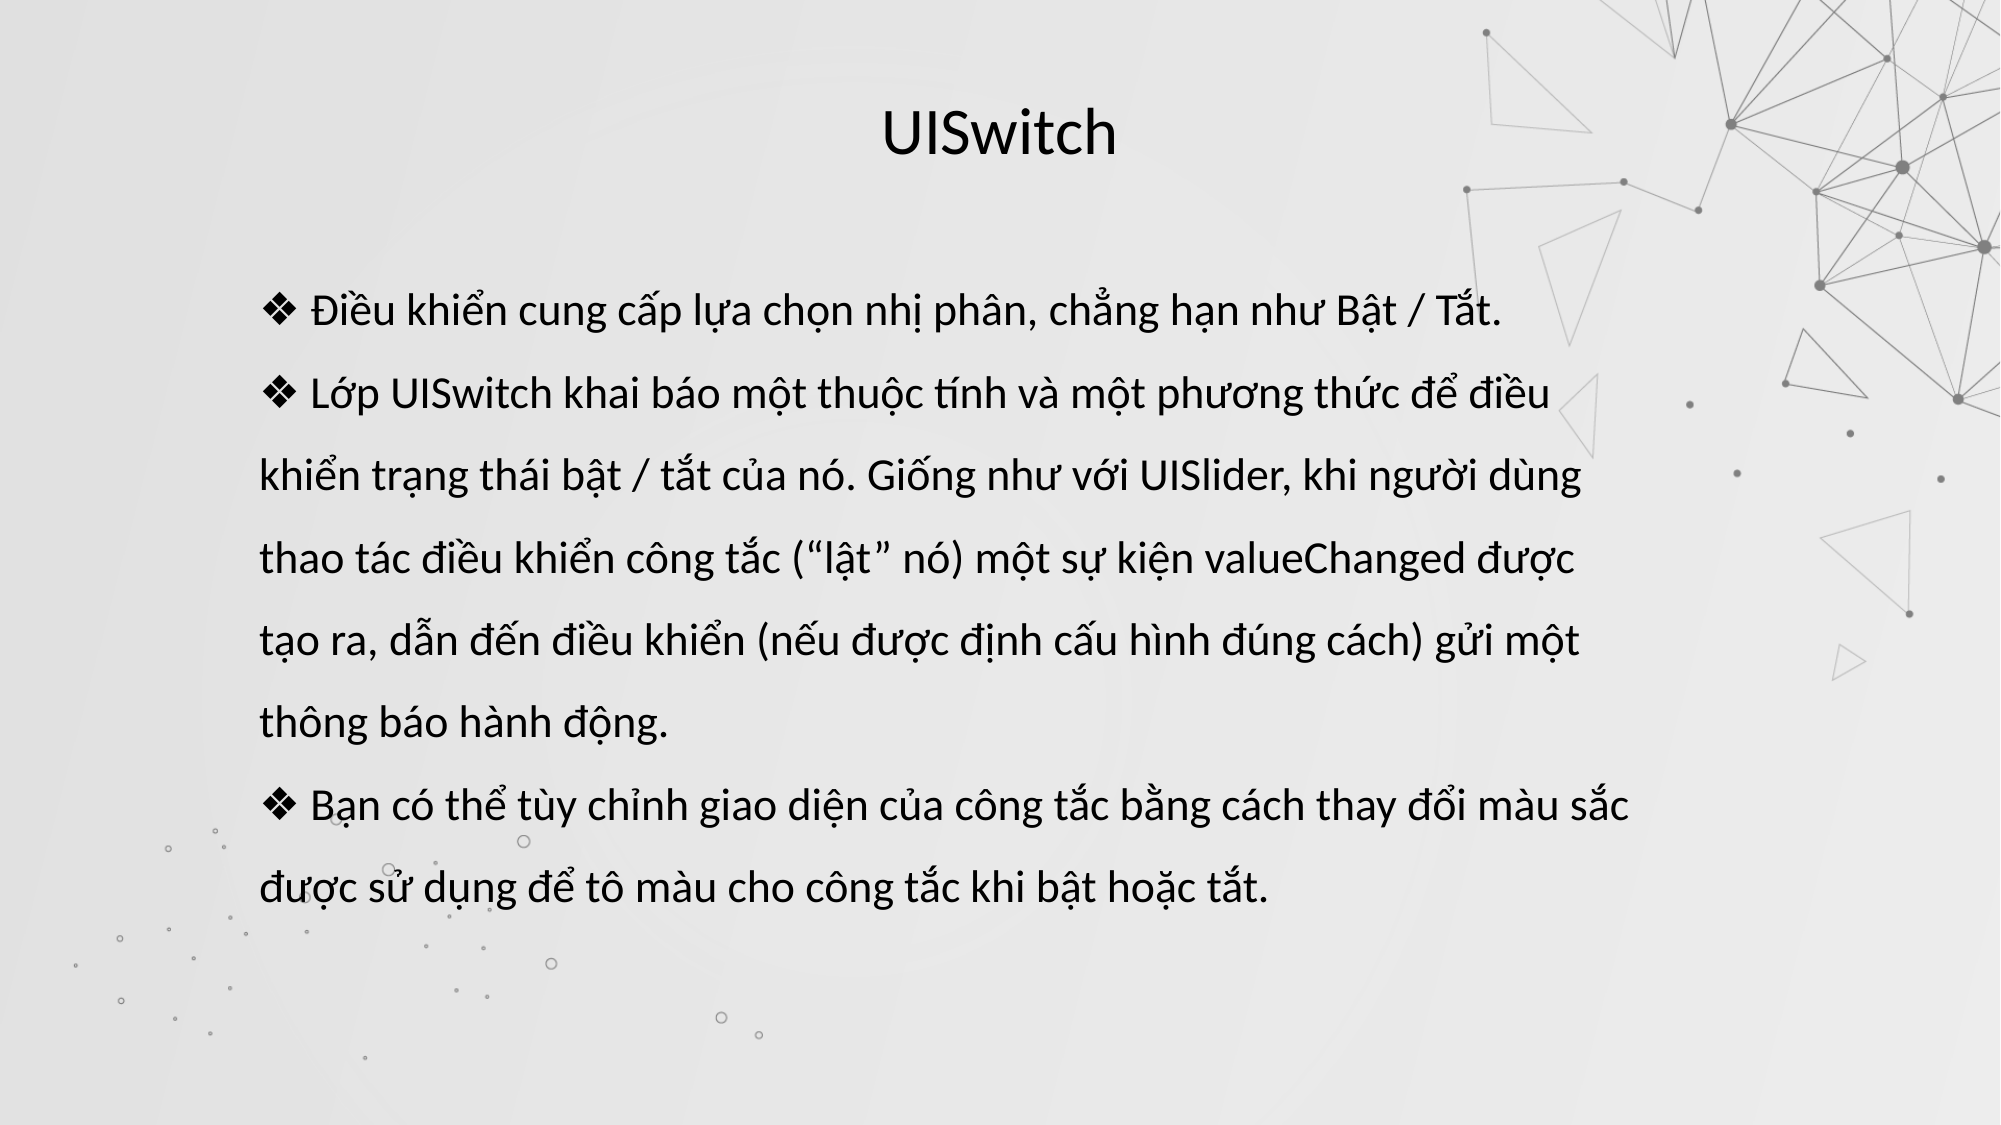

# UISwitch
❖ Điều khiển cung cấp lựa chọn nhị phân, chẳng hạn như Bật / Tắt.
❖ Lớp UISwitch khai báo một thuộc tính và một phương thức để điều khiển trạng thái bật / tắt của nó. Giống như với UISlider, khi người dùng thao tác điều khiển công tắc (“lật” nó) một sự kiện valueChanged được tạo ra, dẫn đến điều khiển (nếu được định cấu hình đúng cách) gửi một thông báo hành động.
❖ Bạn có thể tùy chỉnh giao diện của công tắc bằng cách thay đổi màu sắc được sử dụng để tô màu cho công tắc khi bật hoặc tắt.